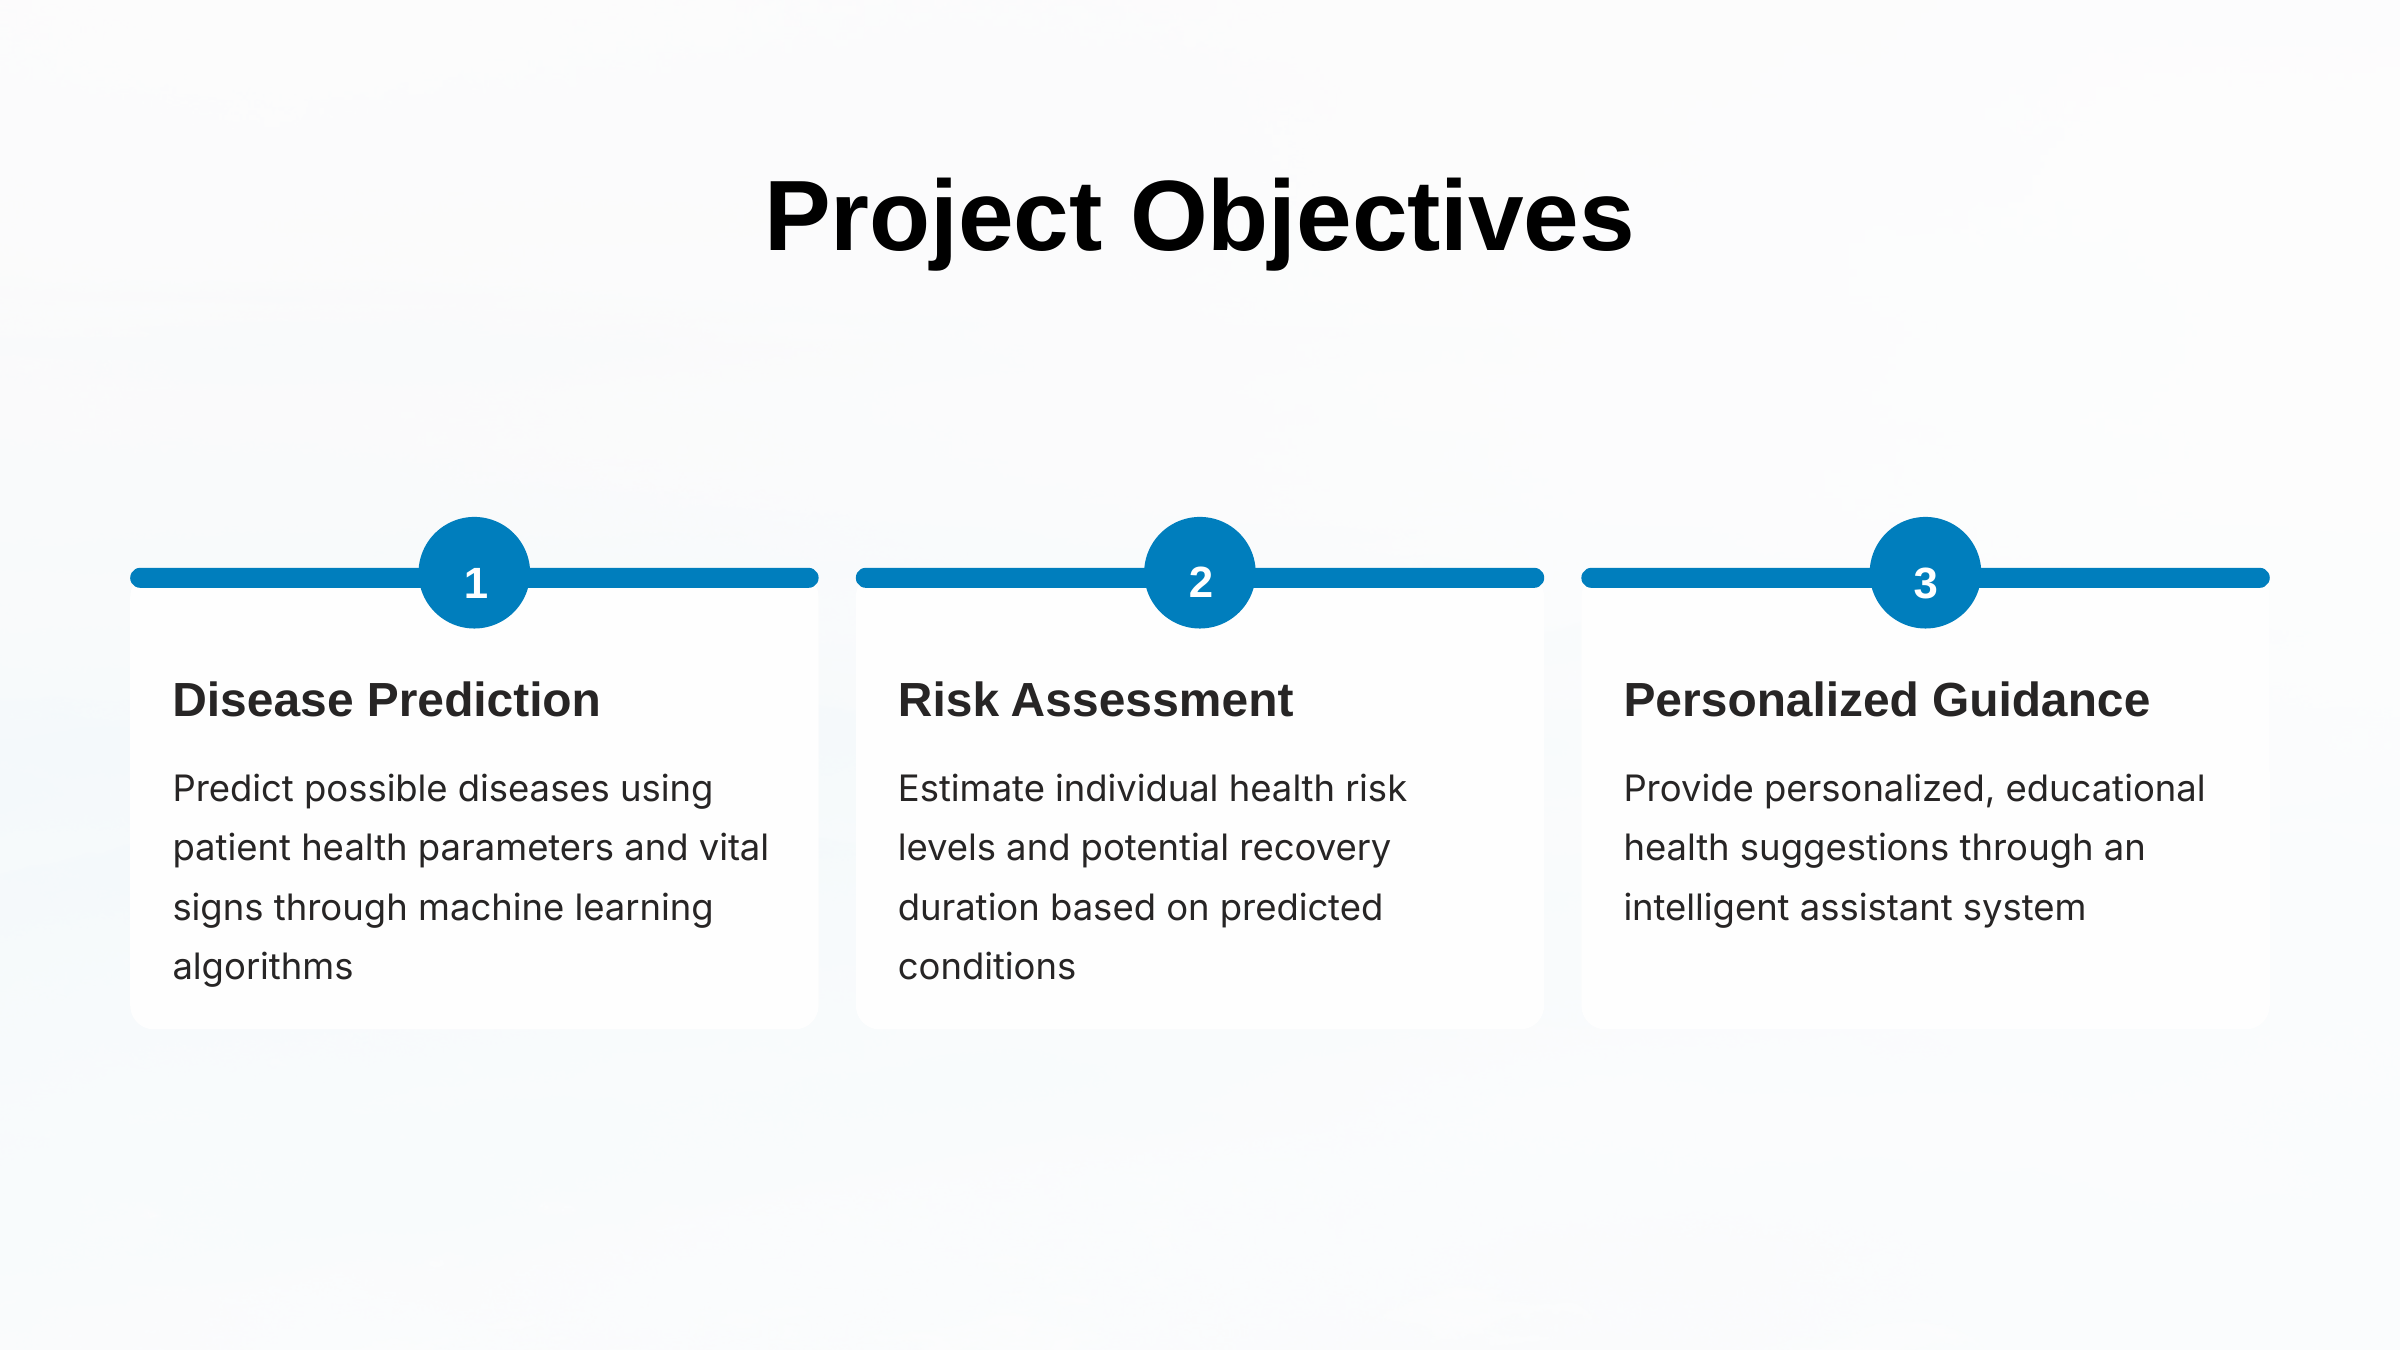

Project Objectives

2
1
3

Disease Prediction
Risk Assessment
Personalized Guidance
Predict possible diseases using patient health parameters and vital signs through machine learning algorithms
Estimate individual health risk levels and potential recovery duration based on predicted conditions
Provide personalized, educational health suggestions through an intelligent assistant system